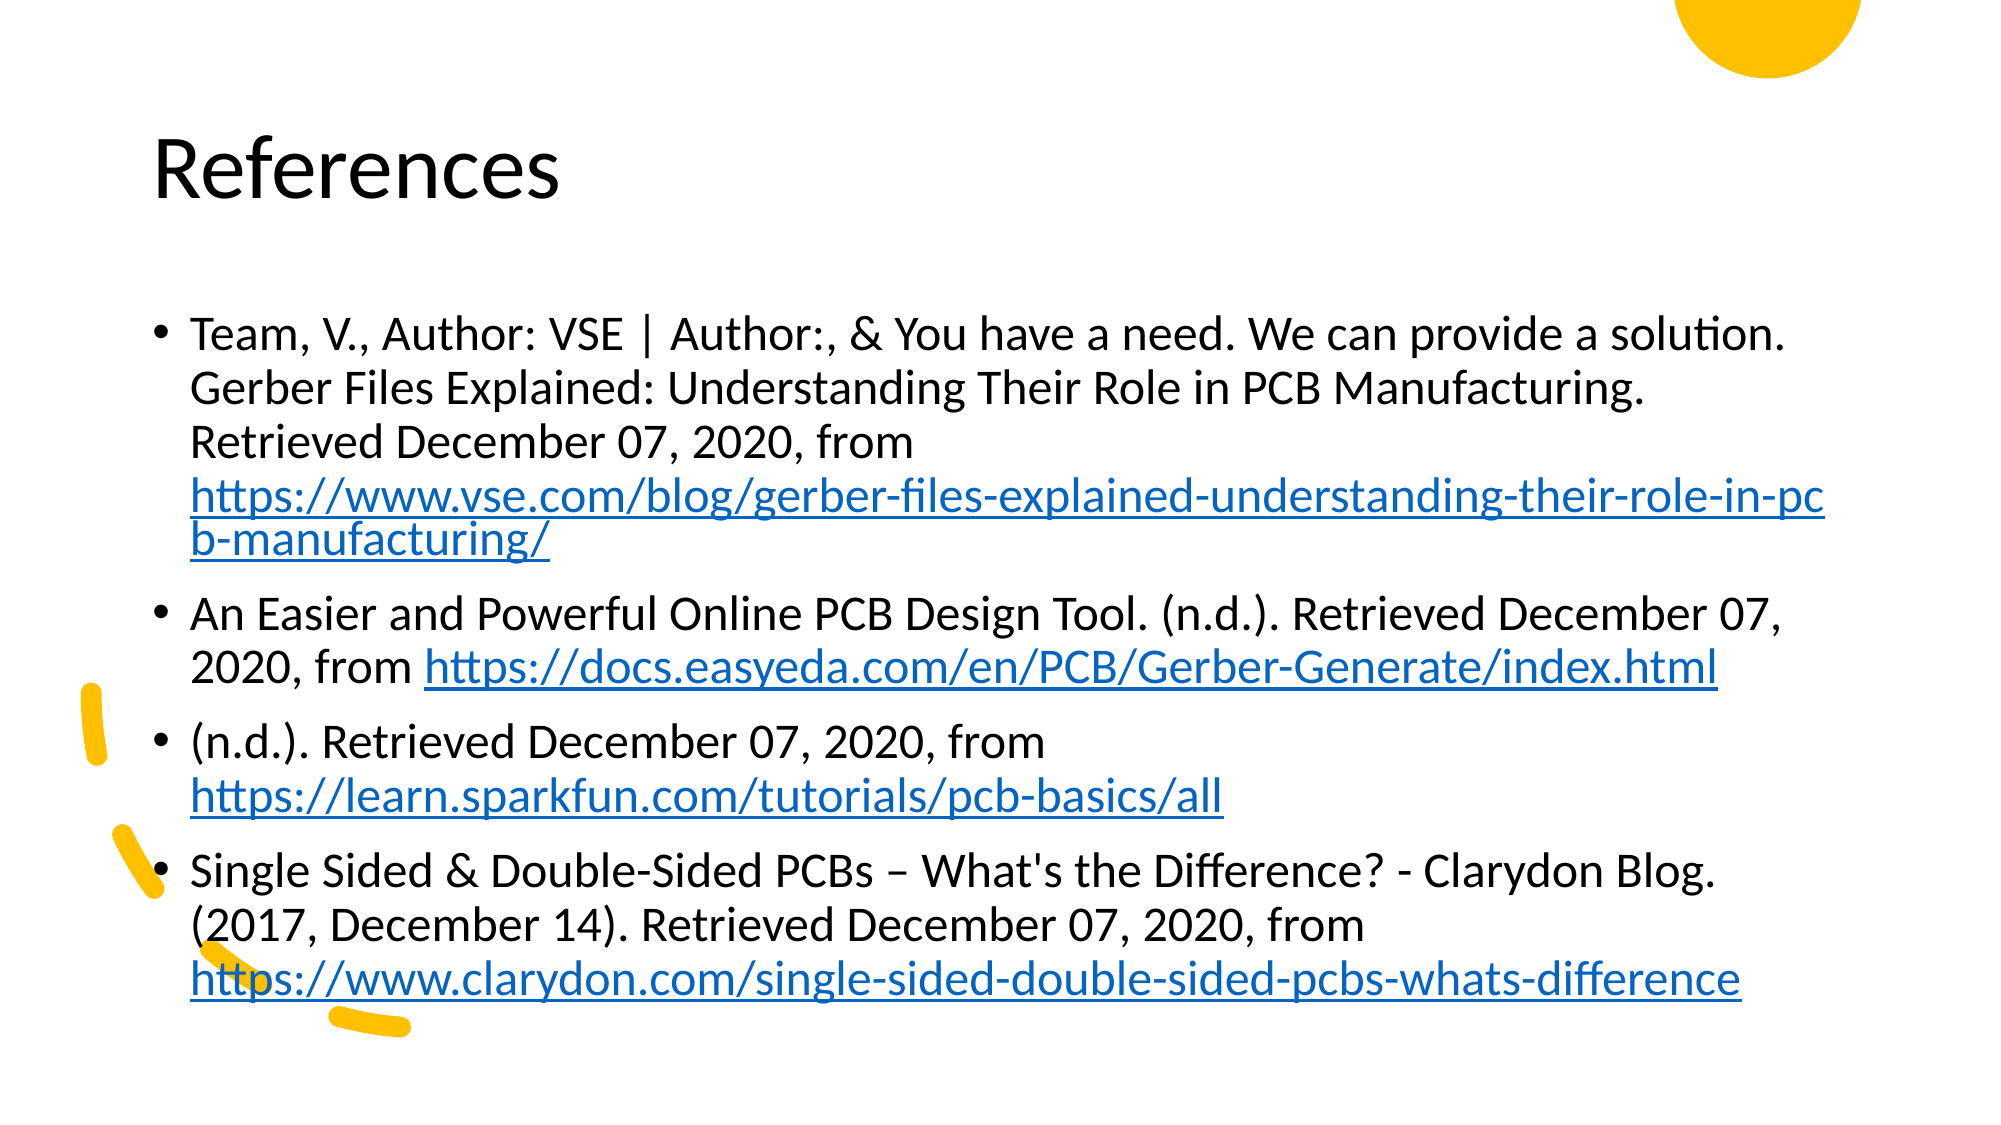

# References
Team, V., Author: VSE | Author:, & You have a need. We can provide a solution. Gerber Files Explained: Understanding Their Role in PCB Manufacturing. Retrieved December 07, 2020, from https://www.vse.com/blog/gerber-files-explained-understanding-their-role-in-pcb-manufacturing/
An Easier and Powerful Online PCB Design Tool. (n.d.). Retrieved December 07, 2020, from https://docs.easyeda.com/en/PCB/Gerber-Generate/index.html
(n.d.). Retrieved December 07, 2020, from https://learn.sparkfun.com/tutorials/pcb-basics/all
Single Sided & Double-Sided PCBs – What's the Difference? - Clarydon Blog. (2017, December 14). Retrieved December 07, 2020, from https://www.clarydon.com/single-sided-double-sided-pcbs-whats-difference